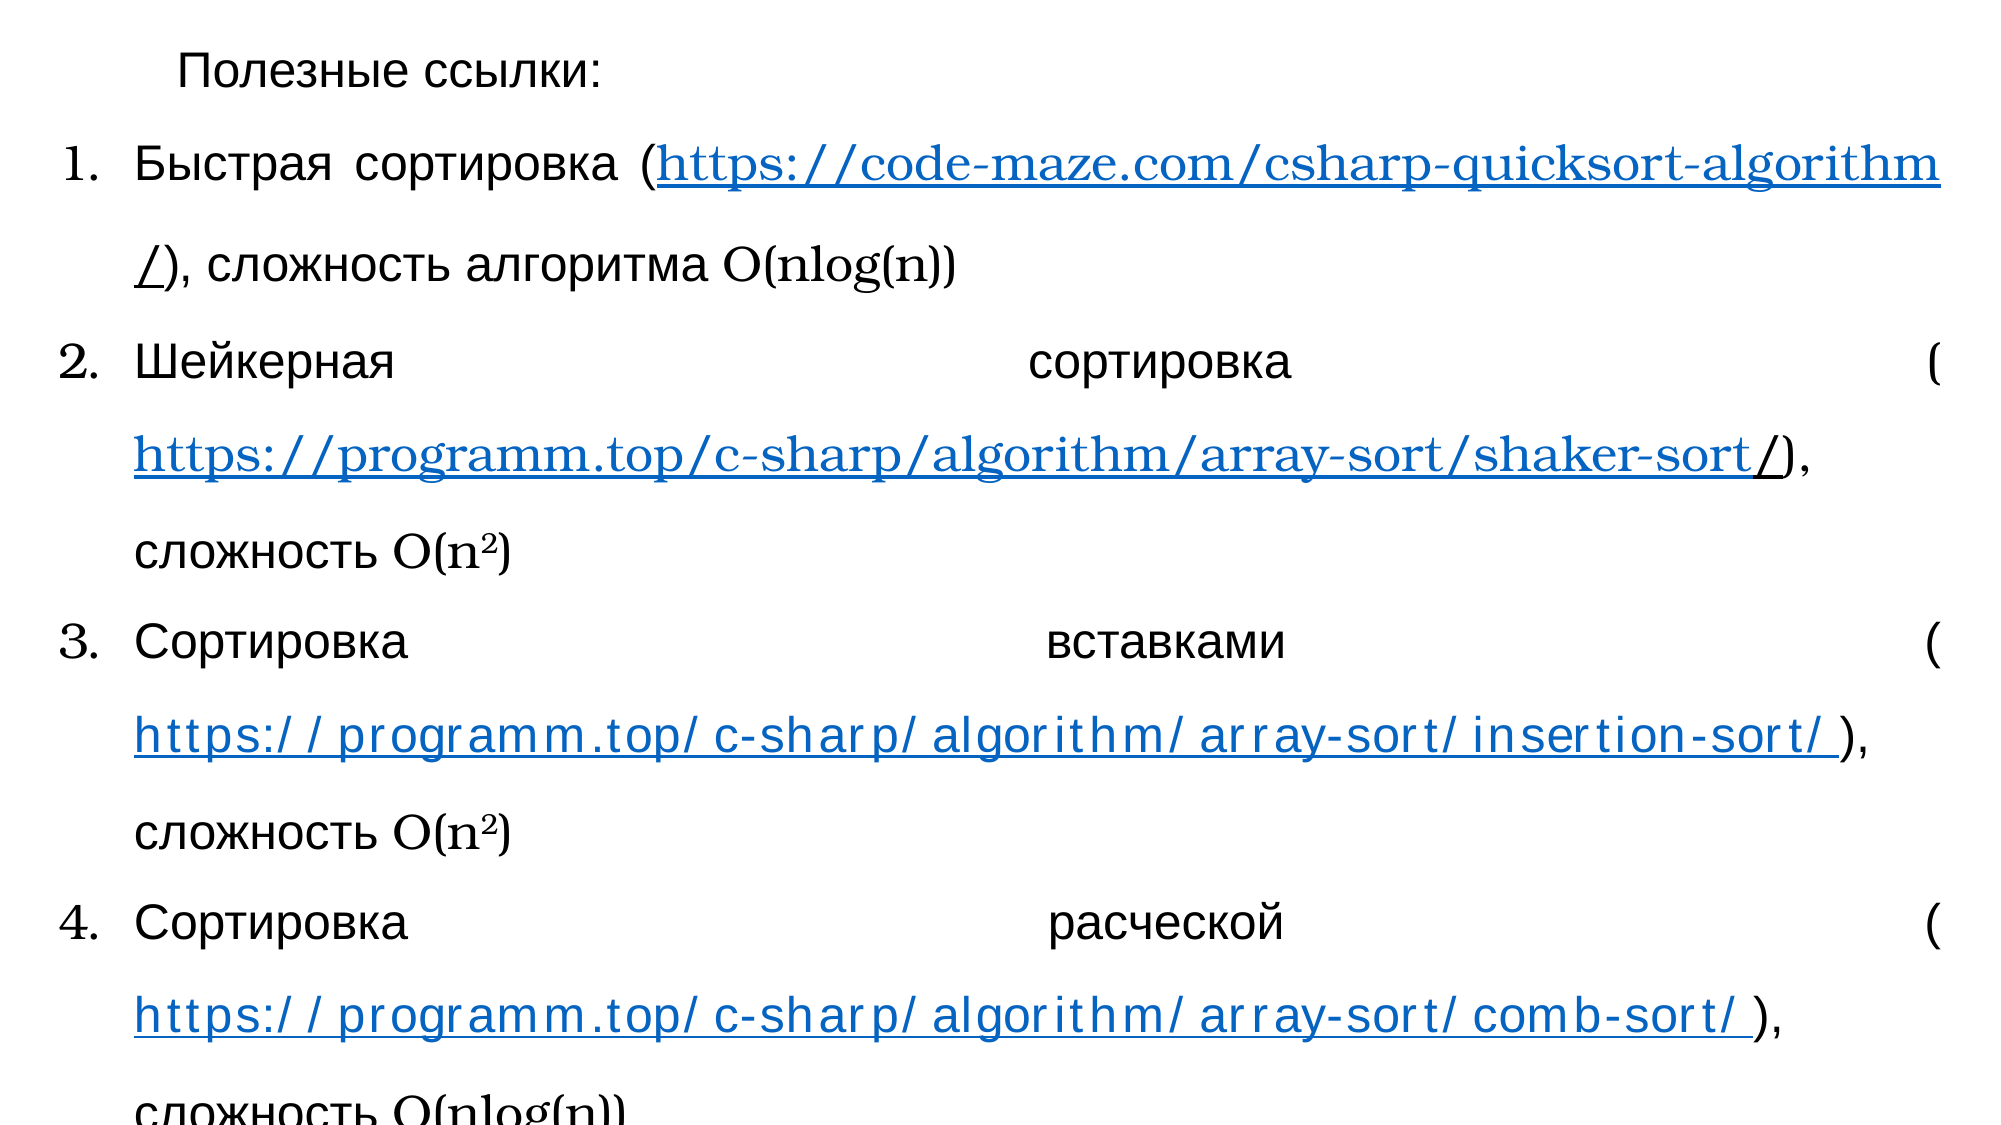

Полезные ссылки:
Быстрая сортировка (https://code-maze.com/csharp-quicksort-algorithm/), сложность алгоритма O(nlog(n))
Шейкерная сортировка (https://programm.top/c-sharp/algorithm/array-sort/shaker-sort/), сложность O(n2)
Сортировка вставками (https://programm.top/c-sharp/algorithm/array-sort/insertion-sort/), сложность O(n2)
Сортировка расческой (https://programm.top/c-sharp/algorithm/array-sort/comb-sort/), сложность O(nlog(n))